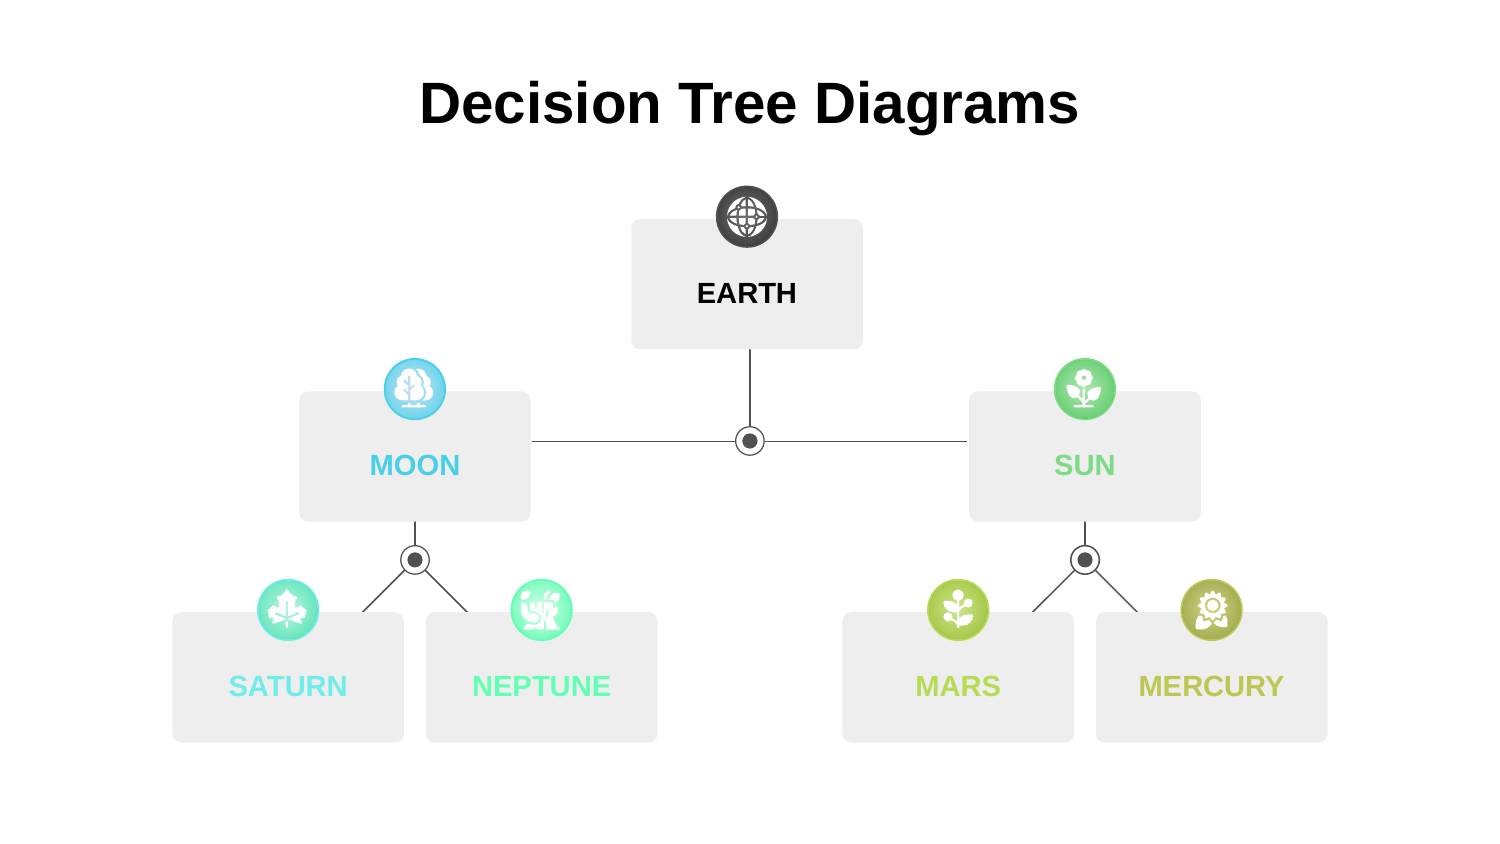

# Decision Tree Diagrams

EARTH

MOON

SUN

SATURN

NEPTUNE

MARS

MERCURY